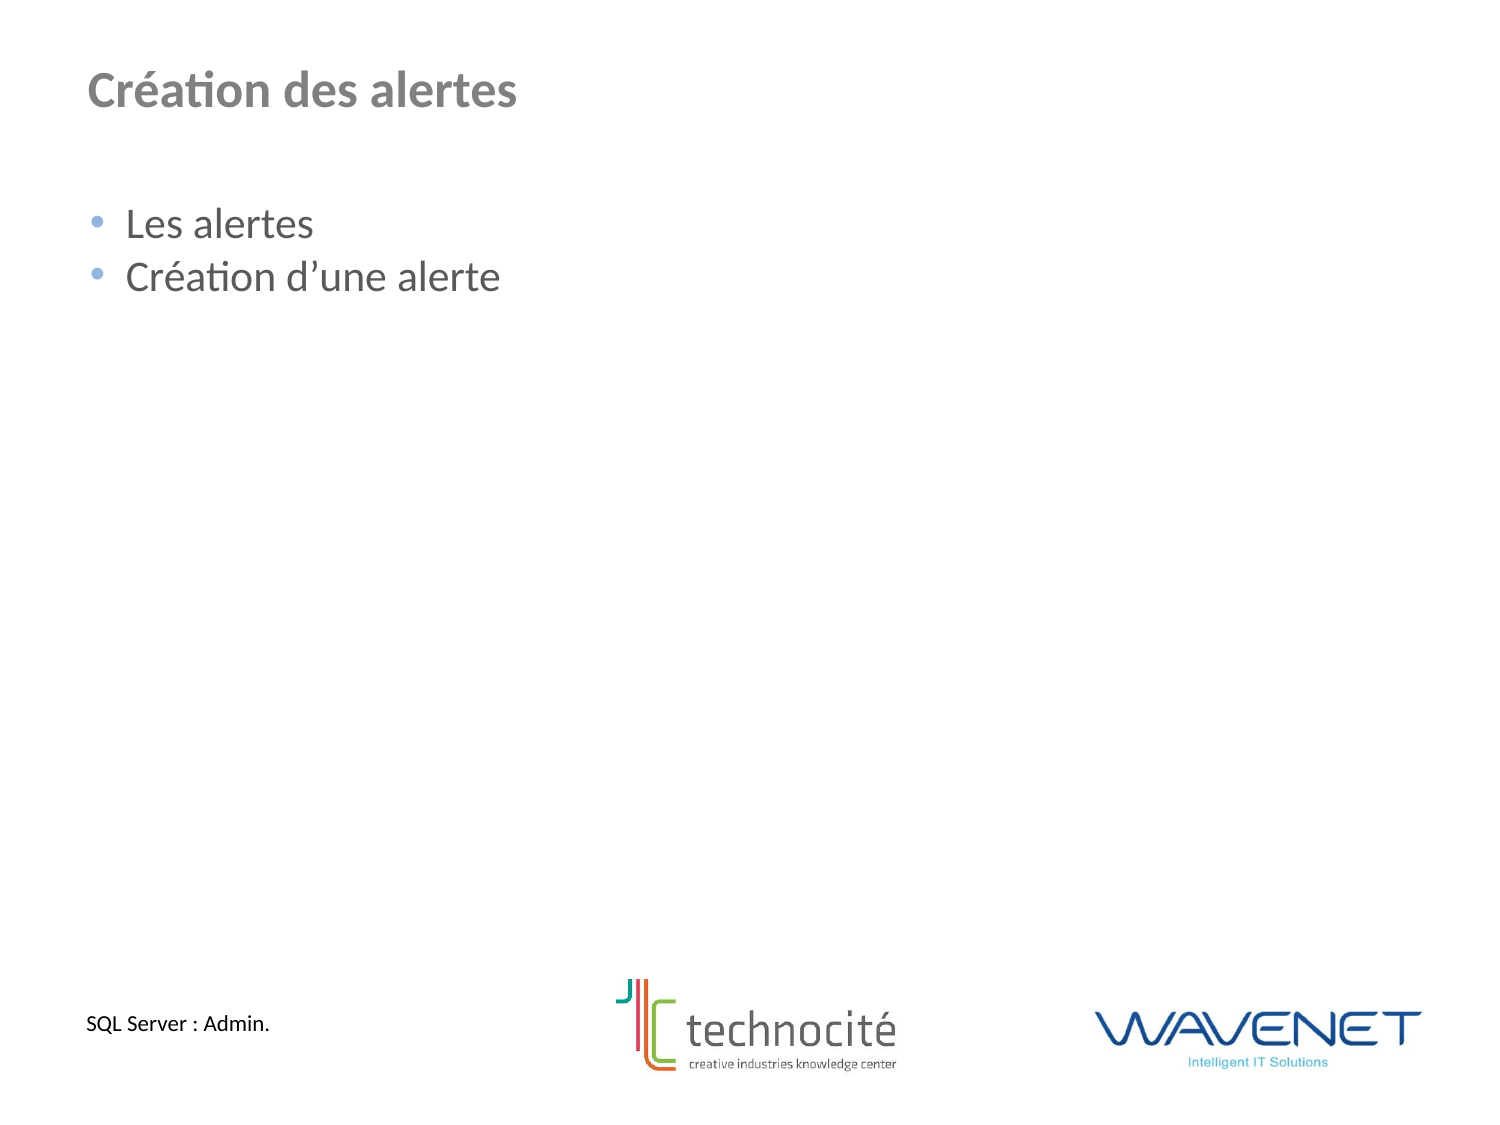

Création des alertes
Les alertes
Création d’une alerte
SQL Server : Admin.